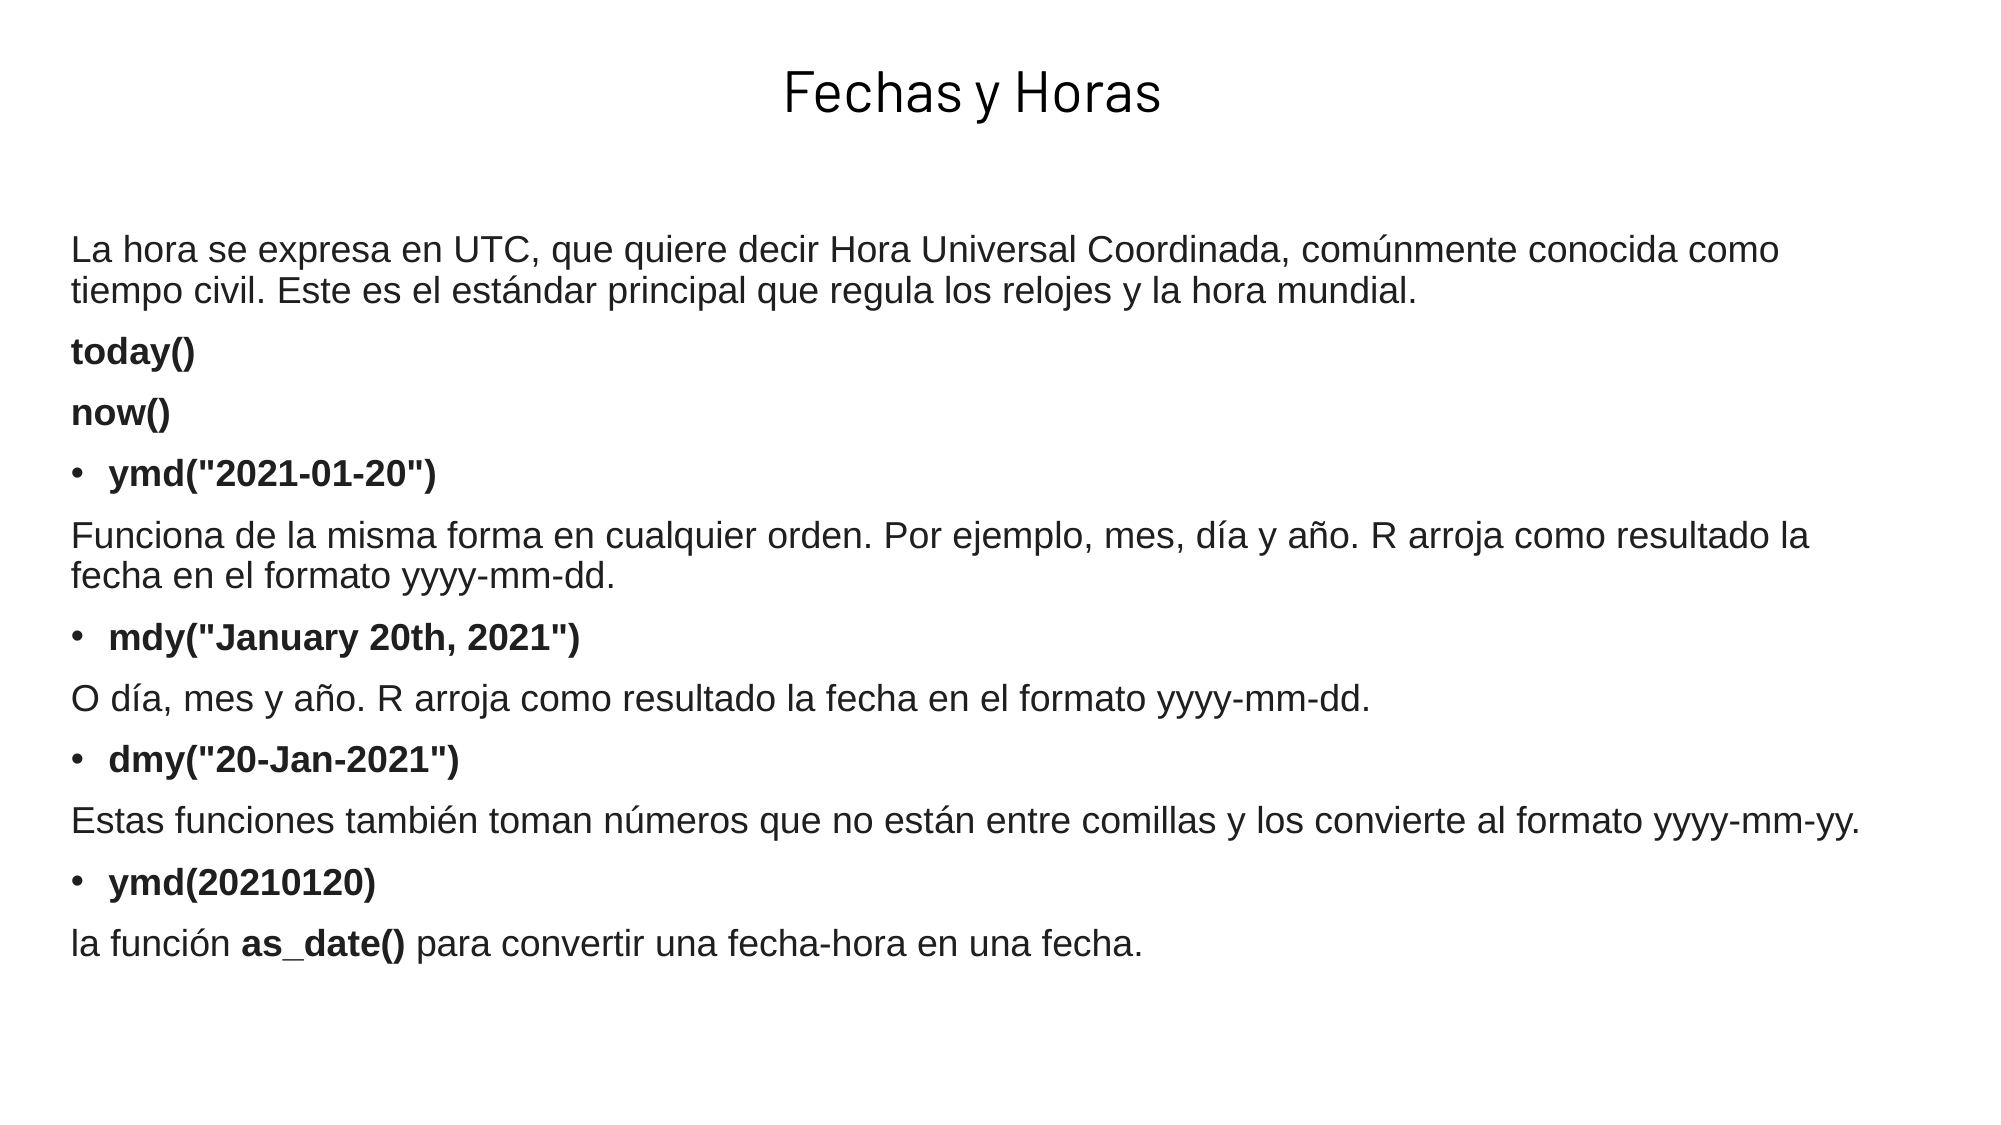

Fechas y Horas

La hora se expresa en UTC, que quiere decir Hora Universal Coordinada, comúnmente conocida como tiempo civil. Este es el estándar principal que regula los relojes y la hora mundial.
today()
now()
ymd("2021-01-20")
Funciona de la misma forma en cualquier orden. Por ejemplo, mes, día y año. R arroja como resultado la fecha en el formato yyyy-mm-dd.
mdy("January 20th, 2021")
O día, mes y año. R arroja como resultado la fecha en el formato yyyy-mm-dd.
dmy("20-Jan-2021")
Estas funciones también toman números que no están entre comillas y los convierte al formato yyyy-mm-yy.
ymd(20210120)
la función as_date() para convertir una fecha-hora en una fecha.